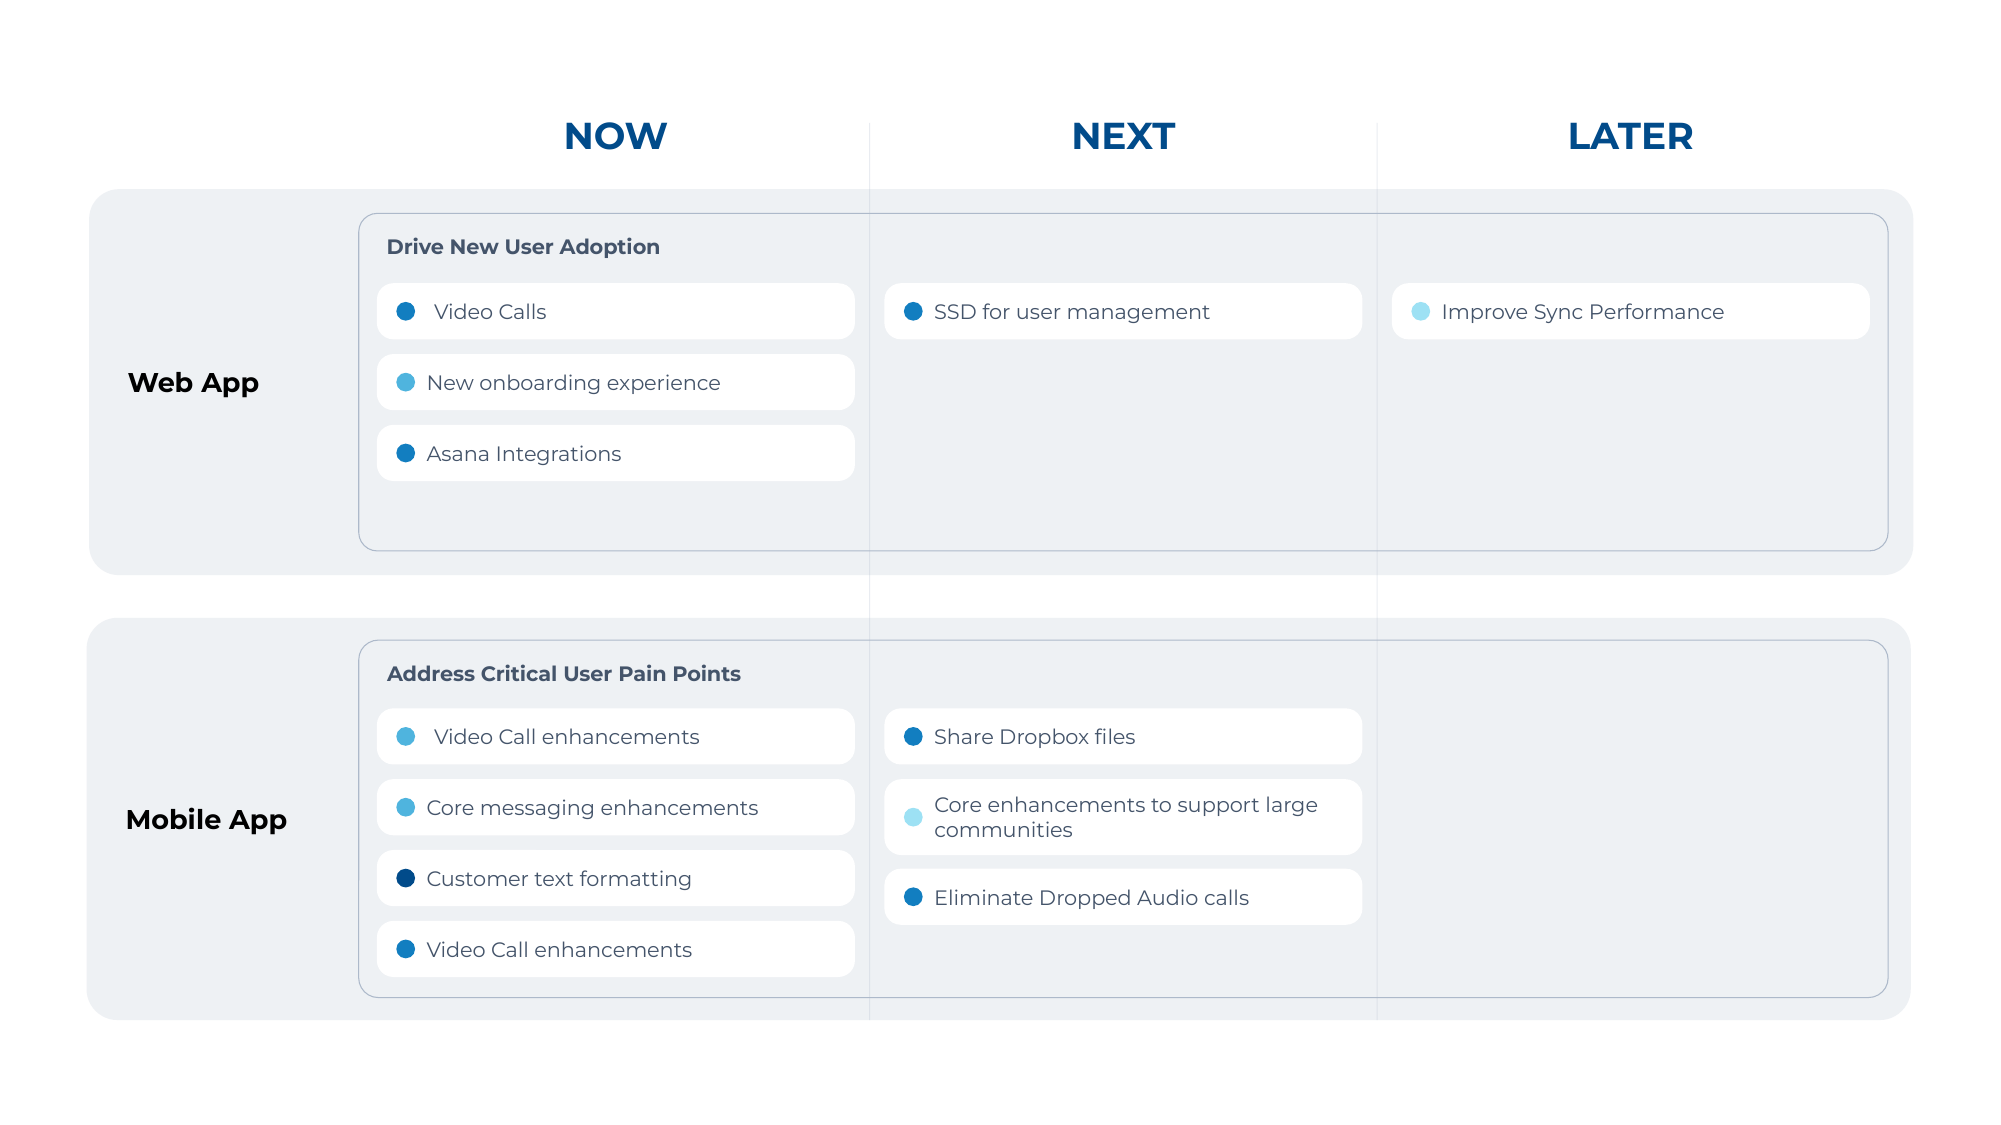

NOW
NEXT
LATER
Web App
Drive New User Adoption
Video Calls
SSD for user management
Improve Sync Performance

New onboarding experience

Asana Integrations

Mobile App
Address Critical User Pain Points
Video Call enhancements
Share Dropbox files

Core messaging enhancements
Core enhancements to support large communities

Customer text formatting

Eliminate Dropped Audio calls

Video Call enhancements